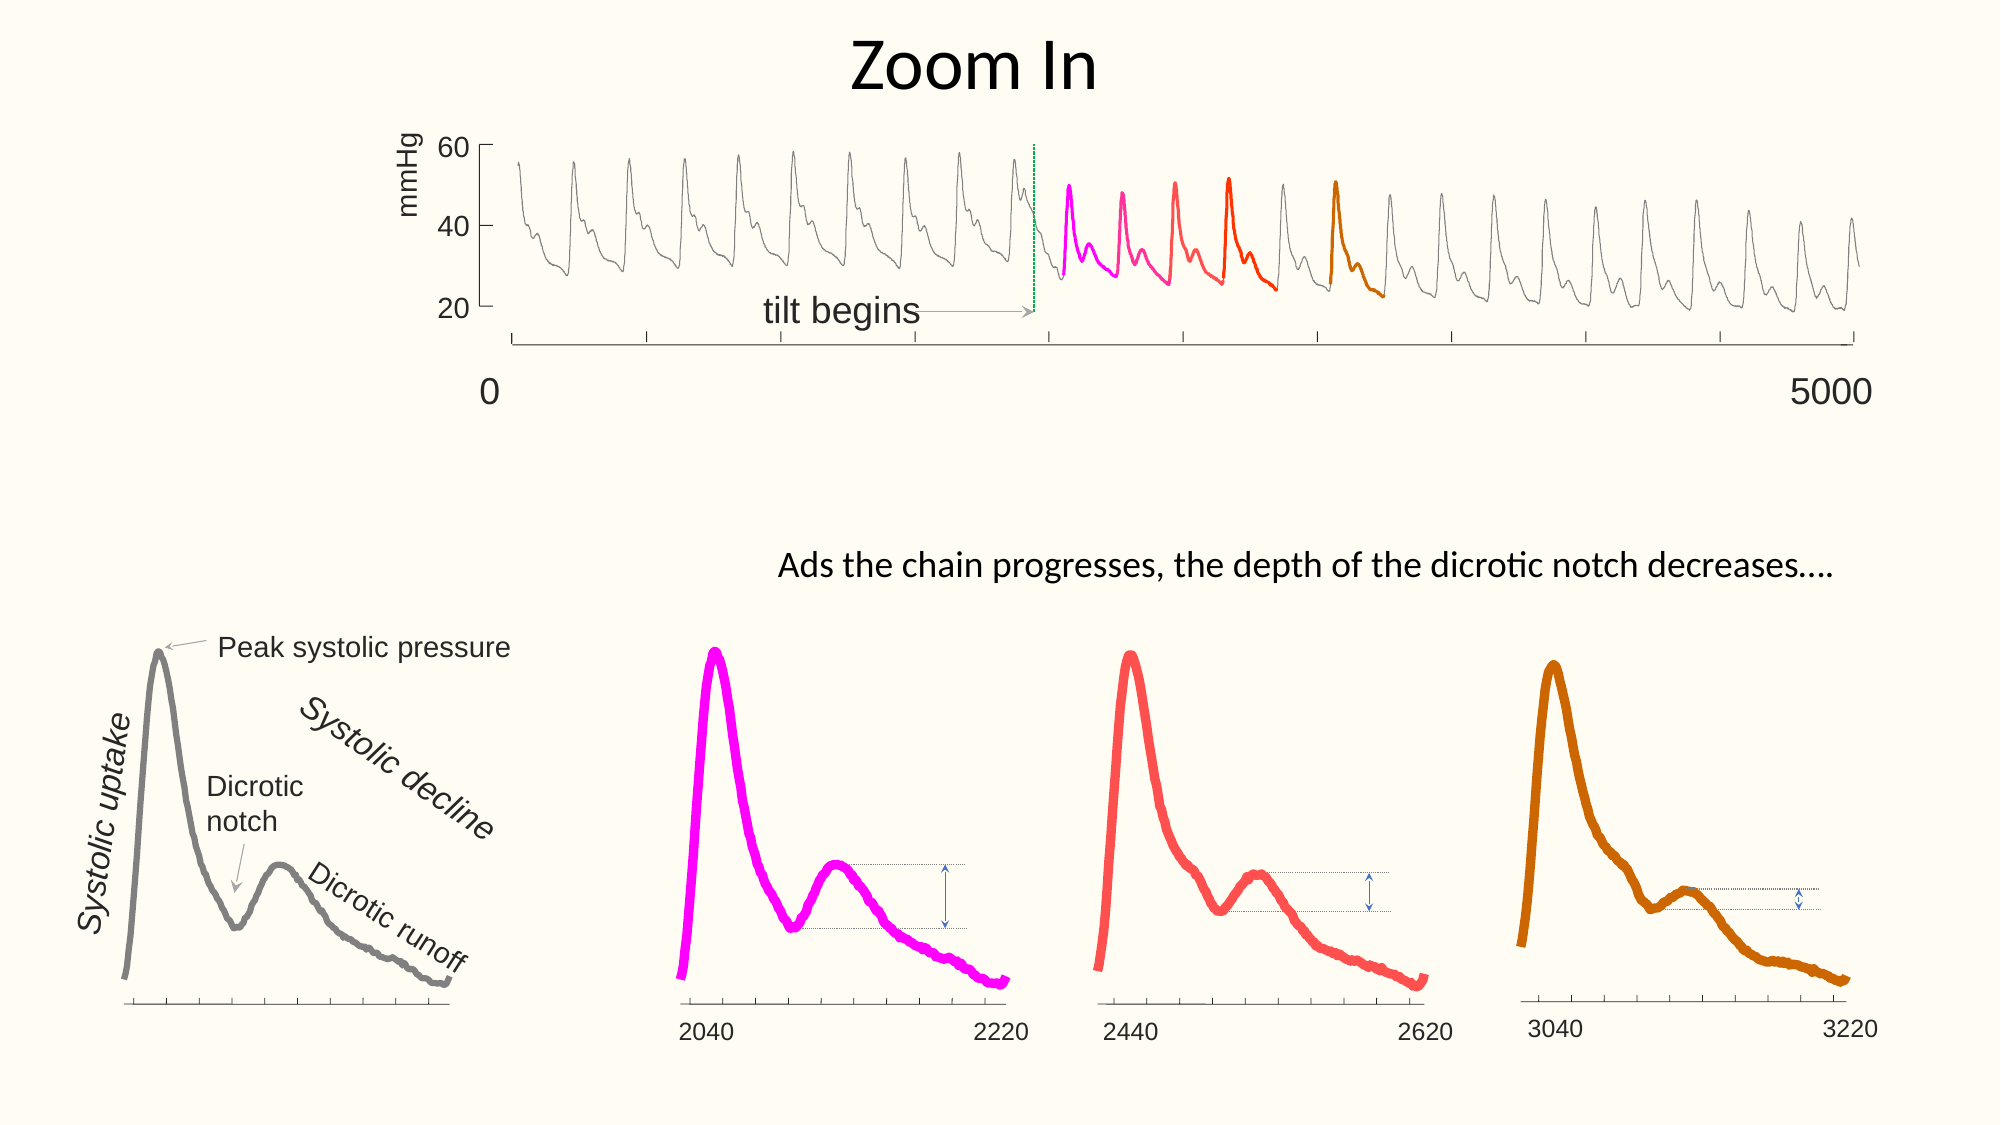

Zoom In
60
mmHg

40

tilt begins
20

0
5000
Ads the chain progresses, the depth of the dicrotic notch decreases….
Peak systolic pressure

3040
3220
2040
2220
2440
2620
Systolic decline
Systolic uptake
Dicrotic notch
Dicrotic runoff